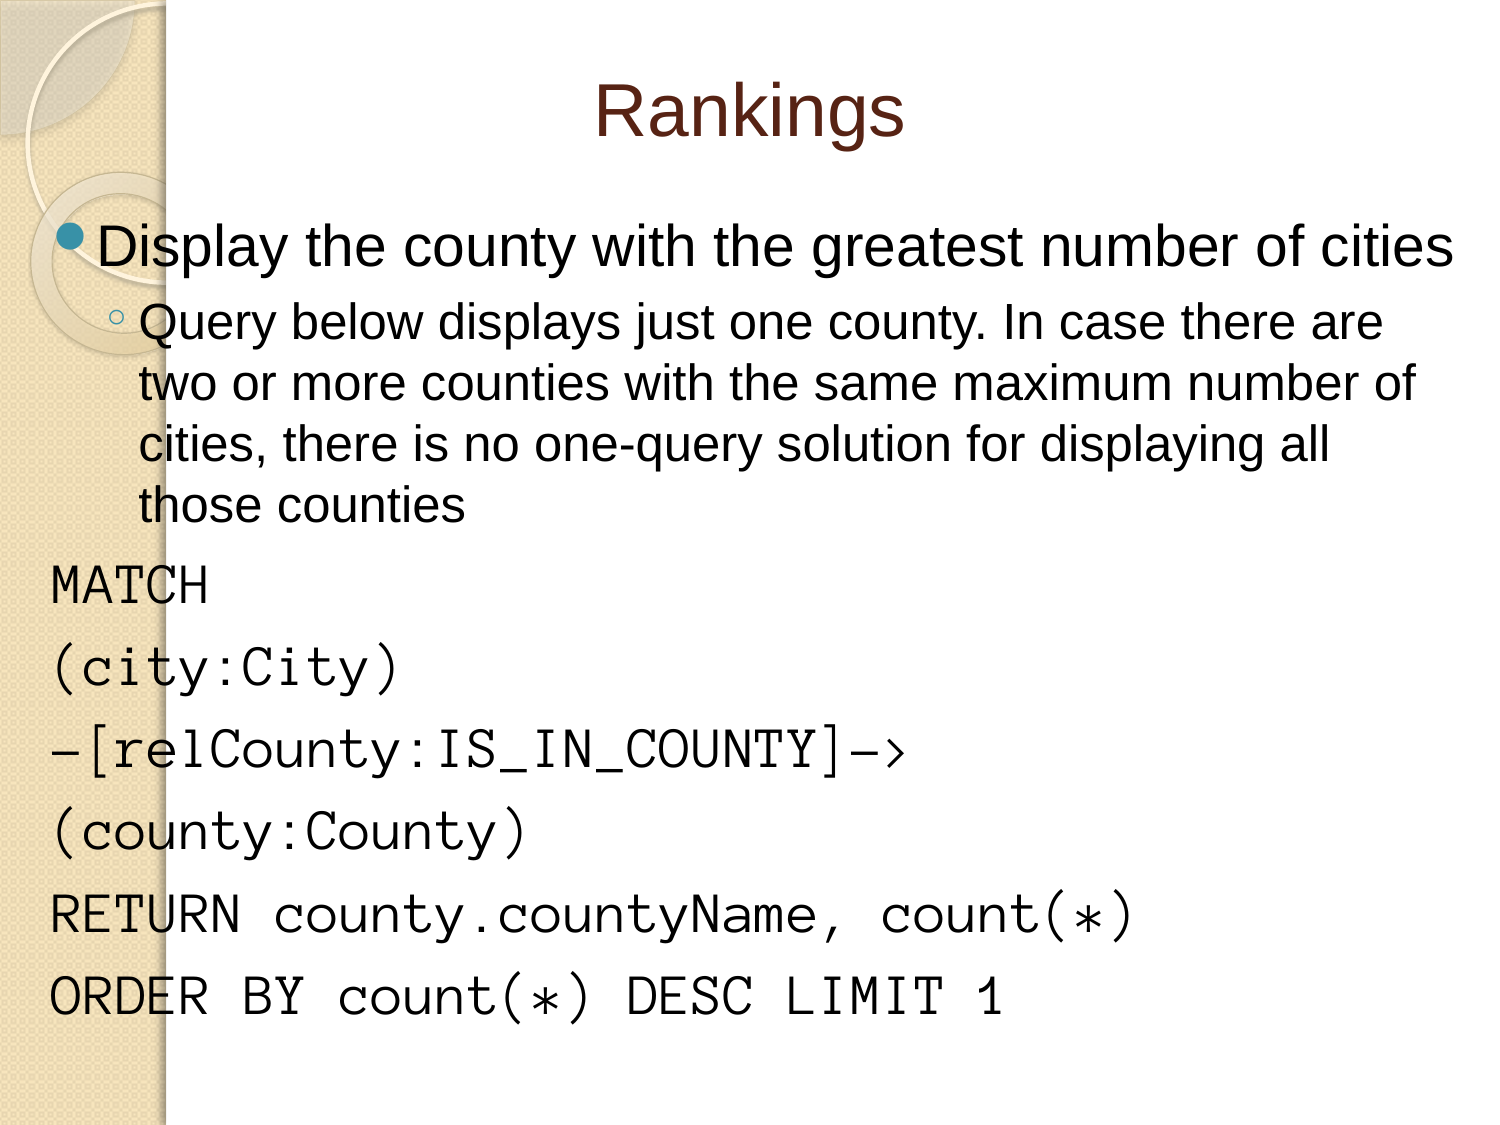

# Rankings
Display the county with the greatest number of cities
Query below displays just one county. In case there are two or more counties with the same maximum number of cities, there is no one-query solution for displaying all those counties
MATCH
	(city:City)
		-[relCounty:IS_IN_COUNTY]->
	(county:County)
RETURN county.countyName, count(*)
ORDER BY count(*) DESC LIMIT 1